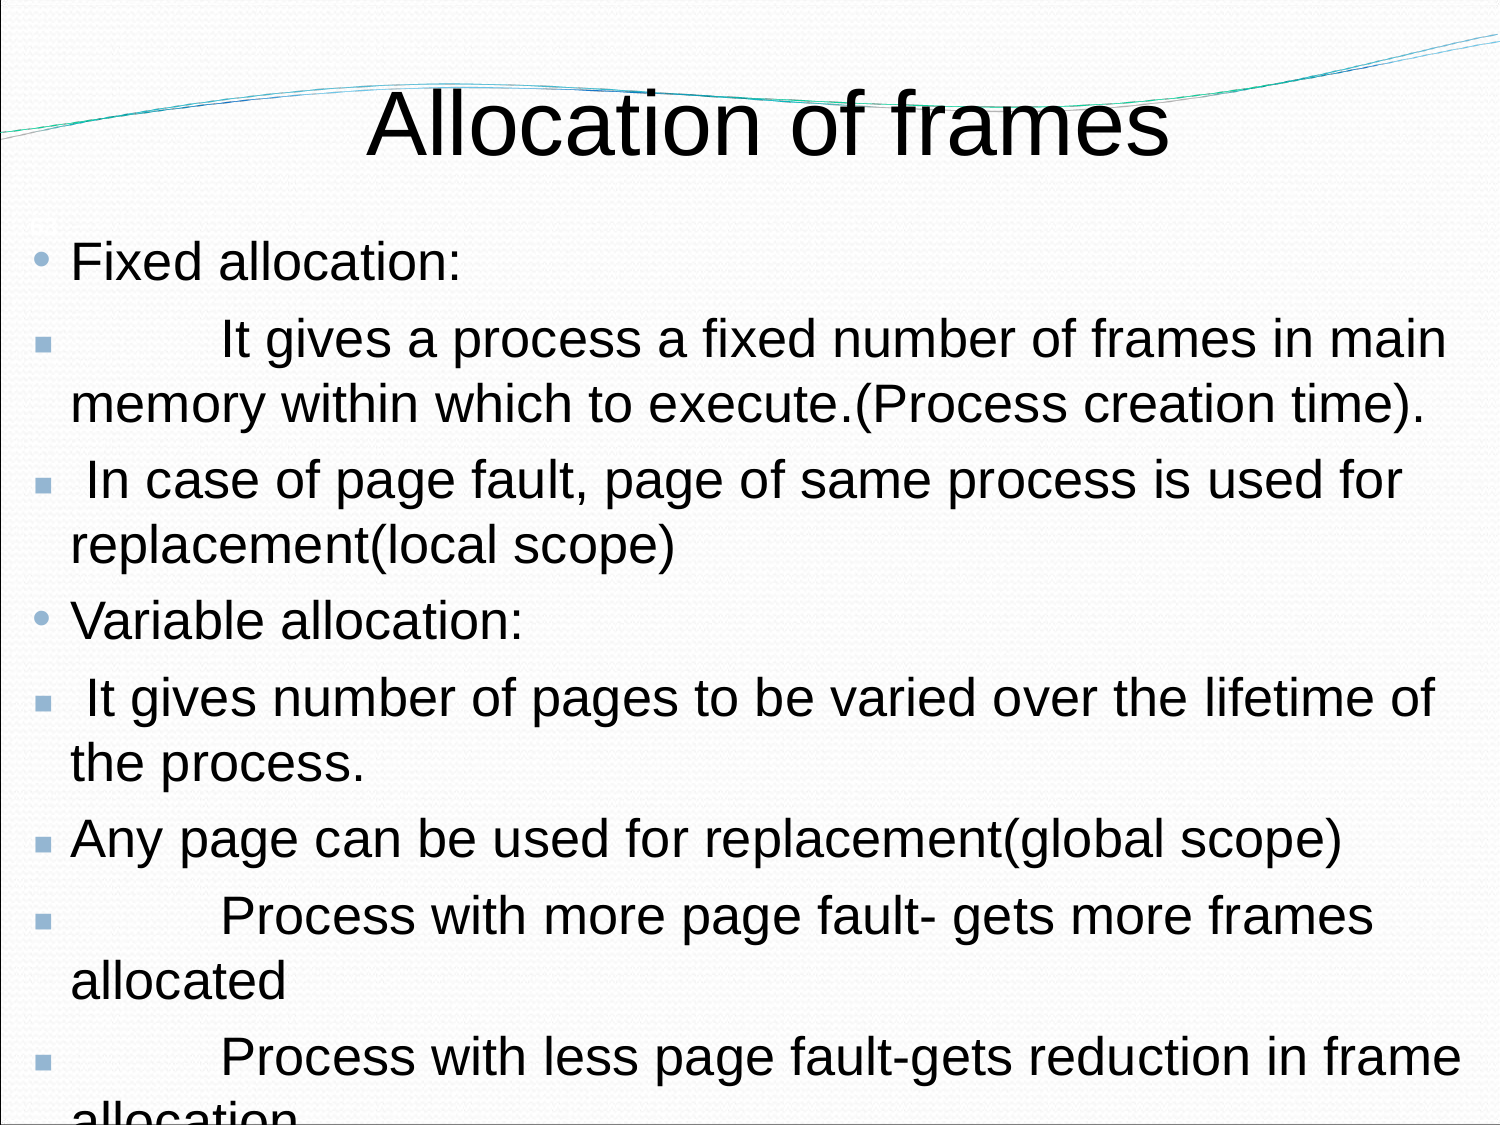

Allocation of frames
63
Fixed allocation:
	It gives a process a fixed number of frames in main memory within which to execute.(Process creation time).
 In case of page fault, page of same process is used for replacement(local scope)
Variable allocation:
 It gives number of pages to be varied over the lifetime of the process.
Any page can be used for replacement(global scope)
	Process with more page fault- gets more frames allocated
	Process with less page fault-gets reduction in frame allocation